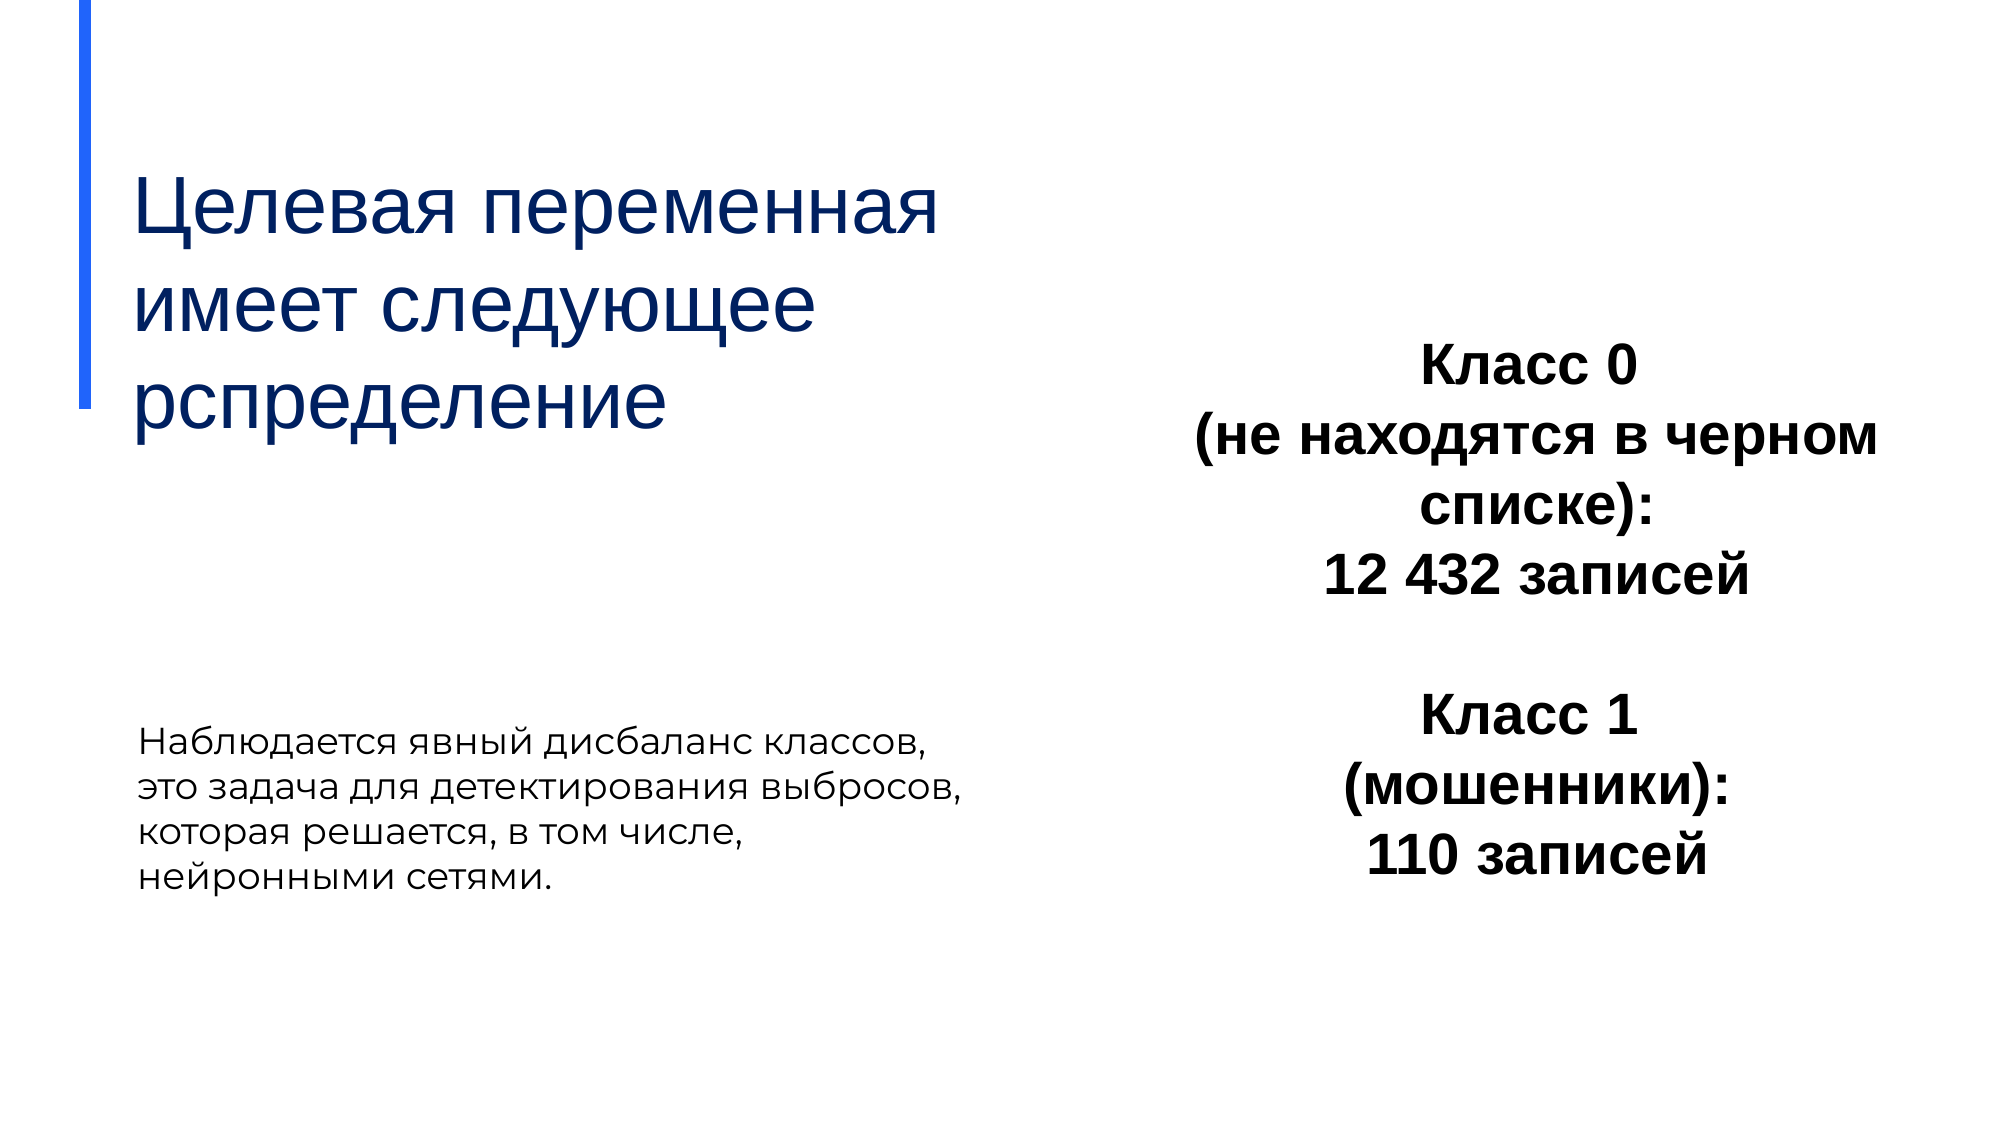

# Целевая переменная имеет следующее рспределение
Класс 0
(не находятся в черном списке):
12 432 записей

Класс 1
(мошенники):
110 записей
Наблюдается явный дисбаланс классов, это задача для детектирования выбросов, которая решается, в том числе, нейронными сетями.